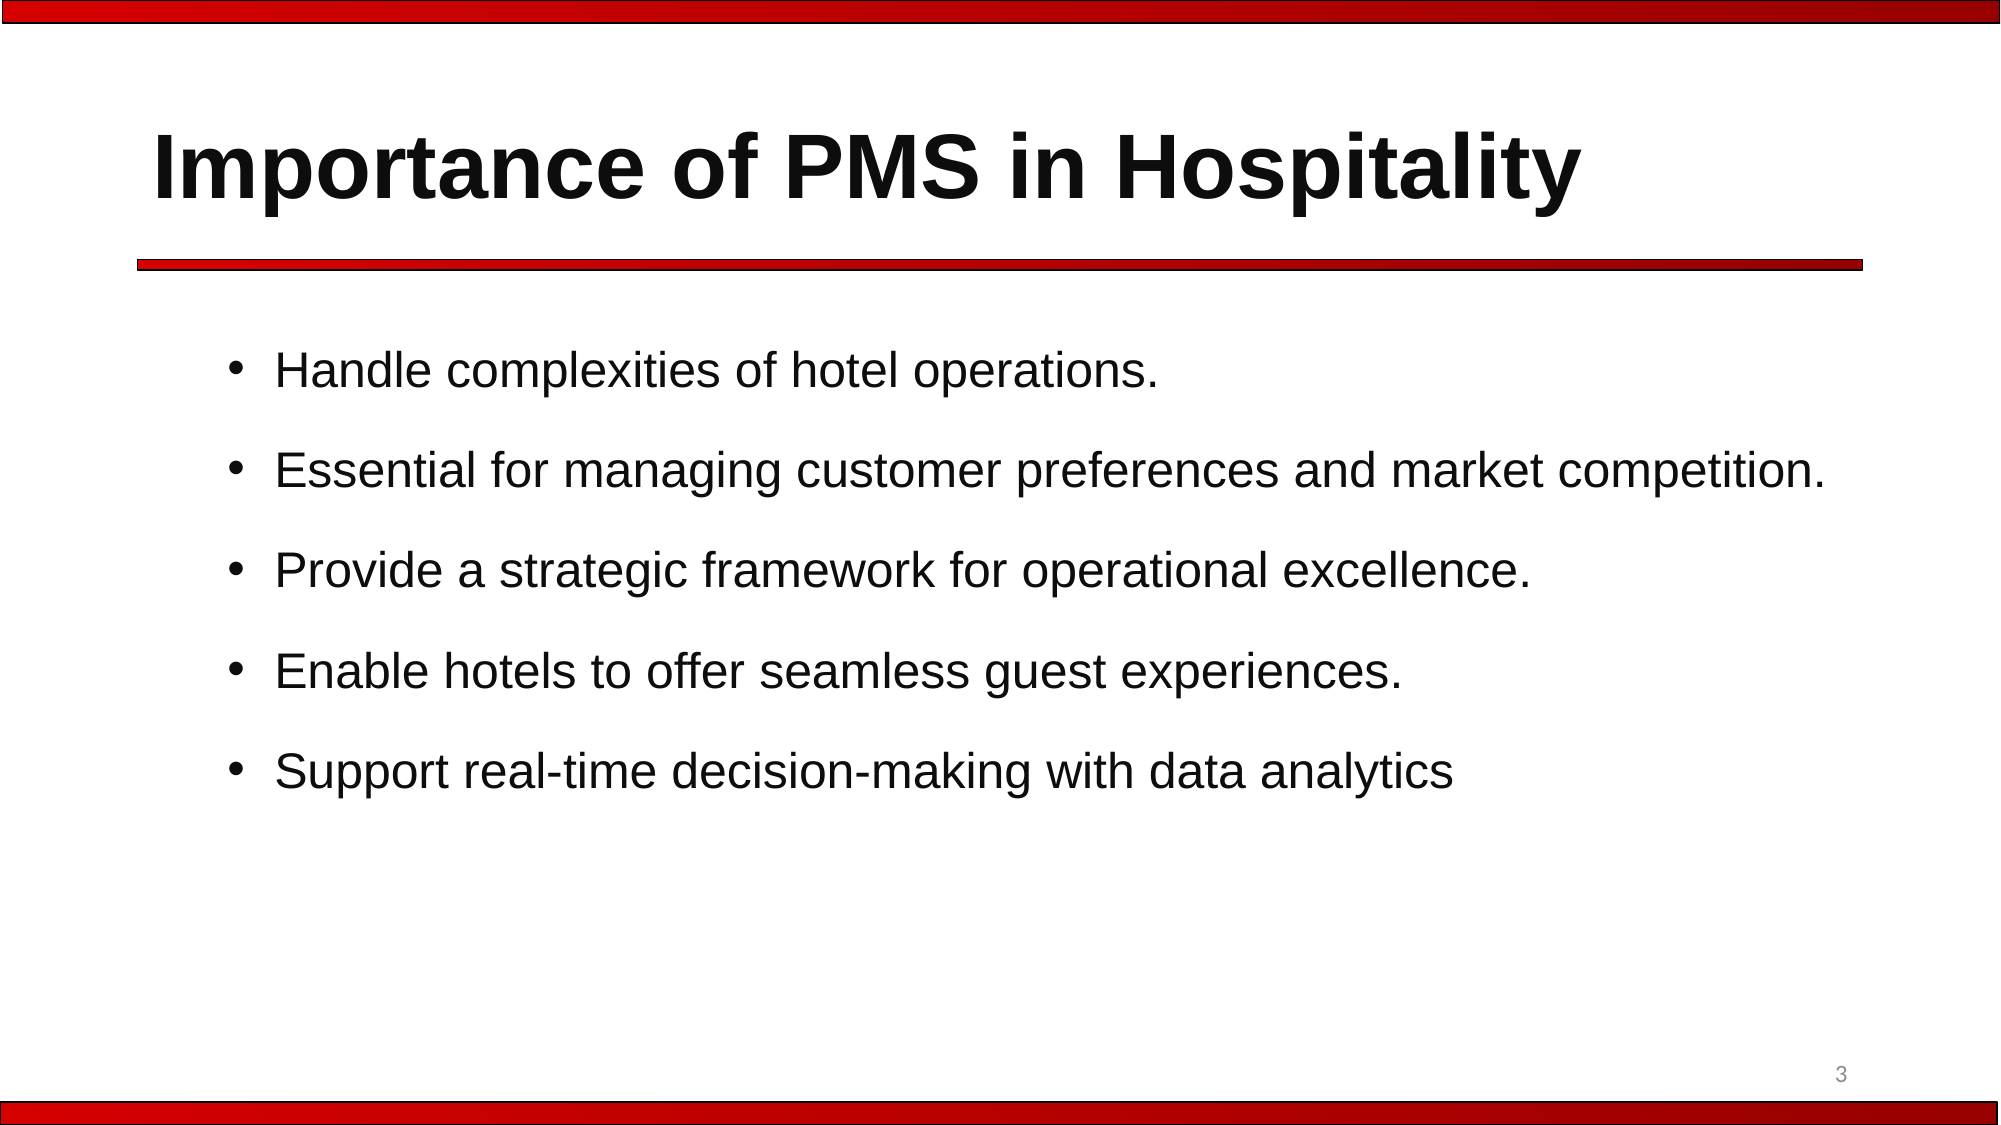

# Importance of PMS in Hospitality
Handle complexities of hotel operations.
Essential for managing customer preferences and market competition.
Provide a strategic framework for operational excellence.
Enable hotels to offer seamless guest experiences.
Support real-time decision-making with data analytics

3